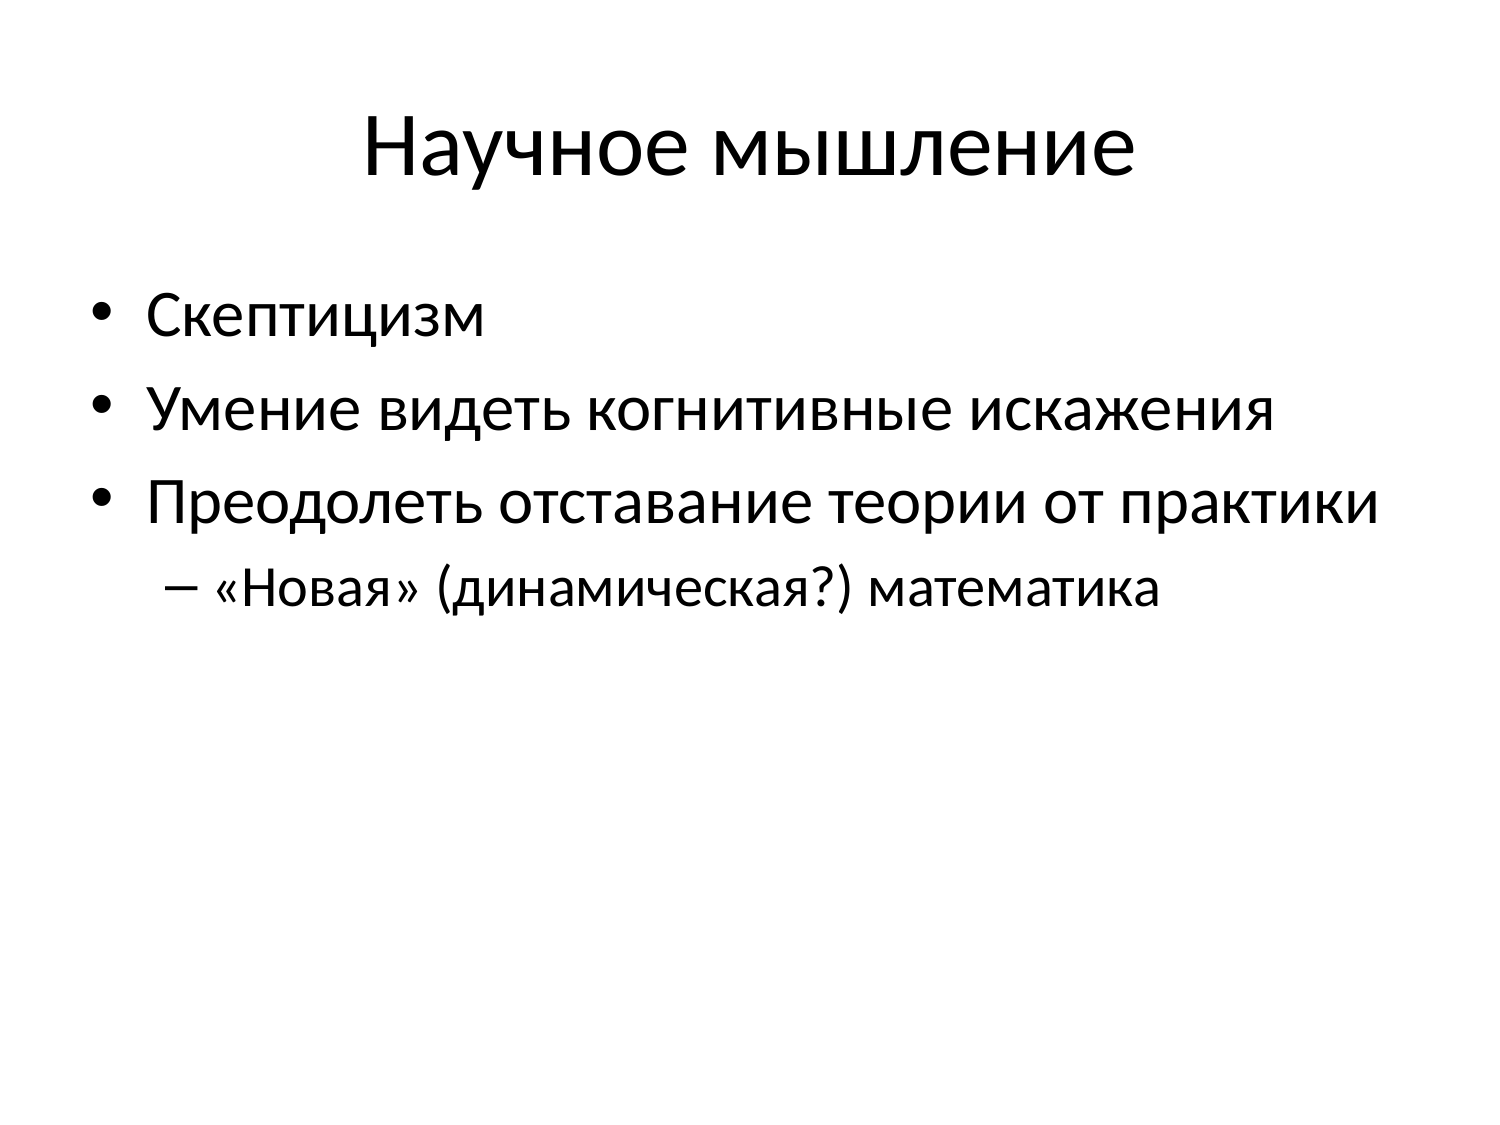

# Научное мышление
Скептицизм
Умение видеть когнитивные искажения
Преодолеть отставание теории от практики
«Новая» (динамическая?) математика